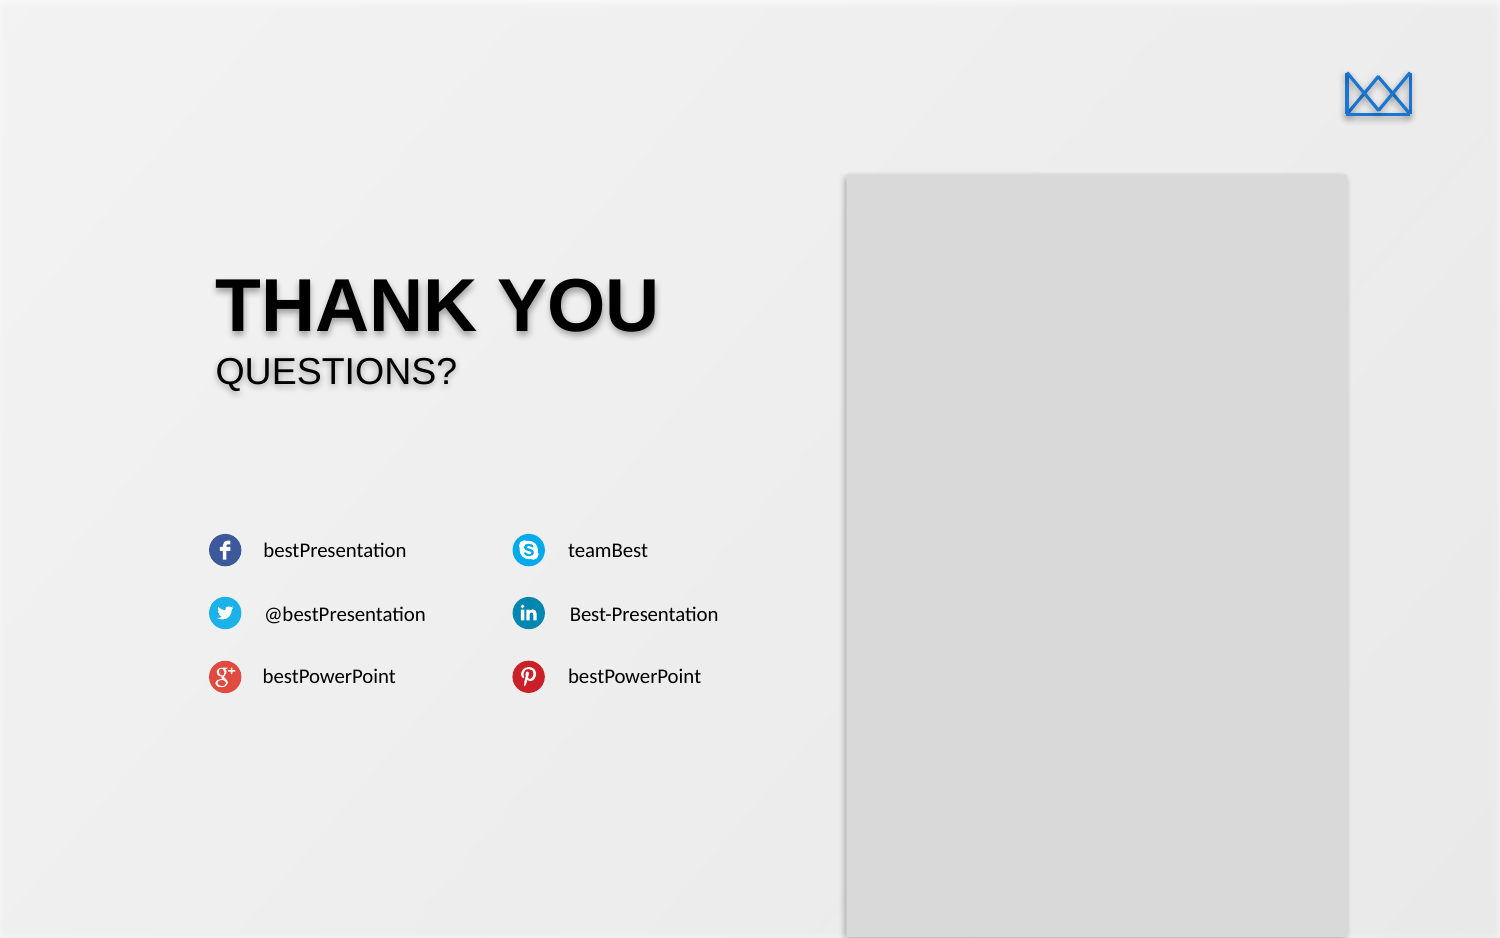

THANK YOU
QUESTIONS?
bestPresentation
teamBest

@bestPresentation
Best-Presentation

bestPowerPoint
bestPowerPoint